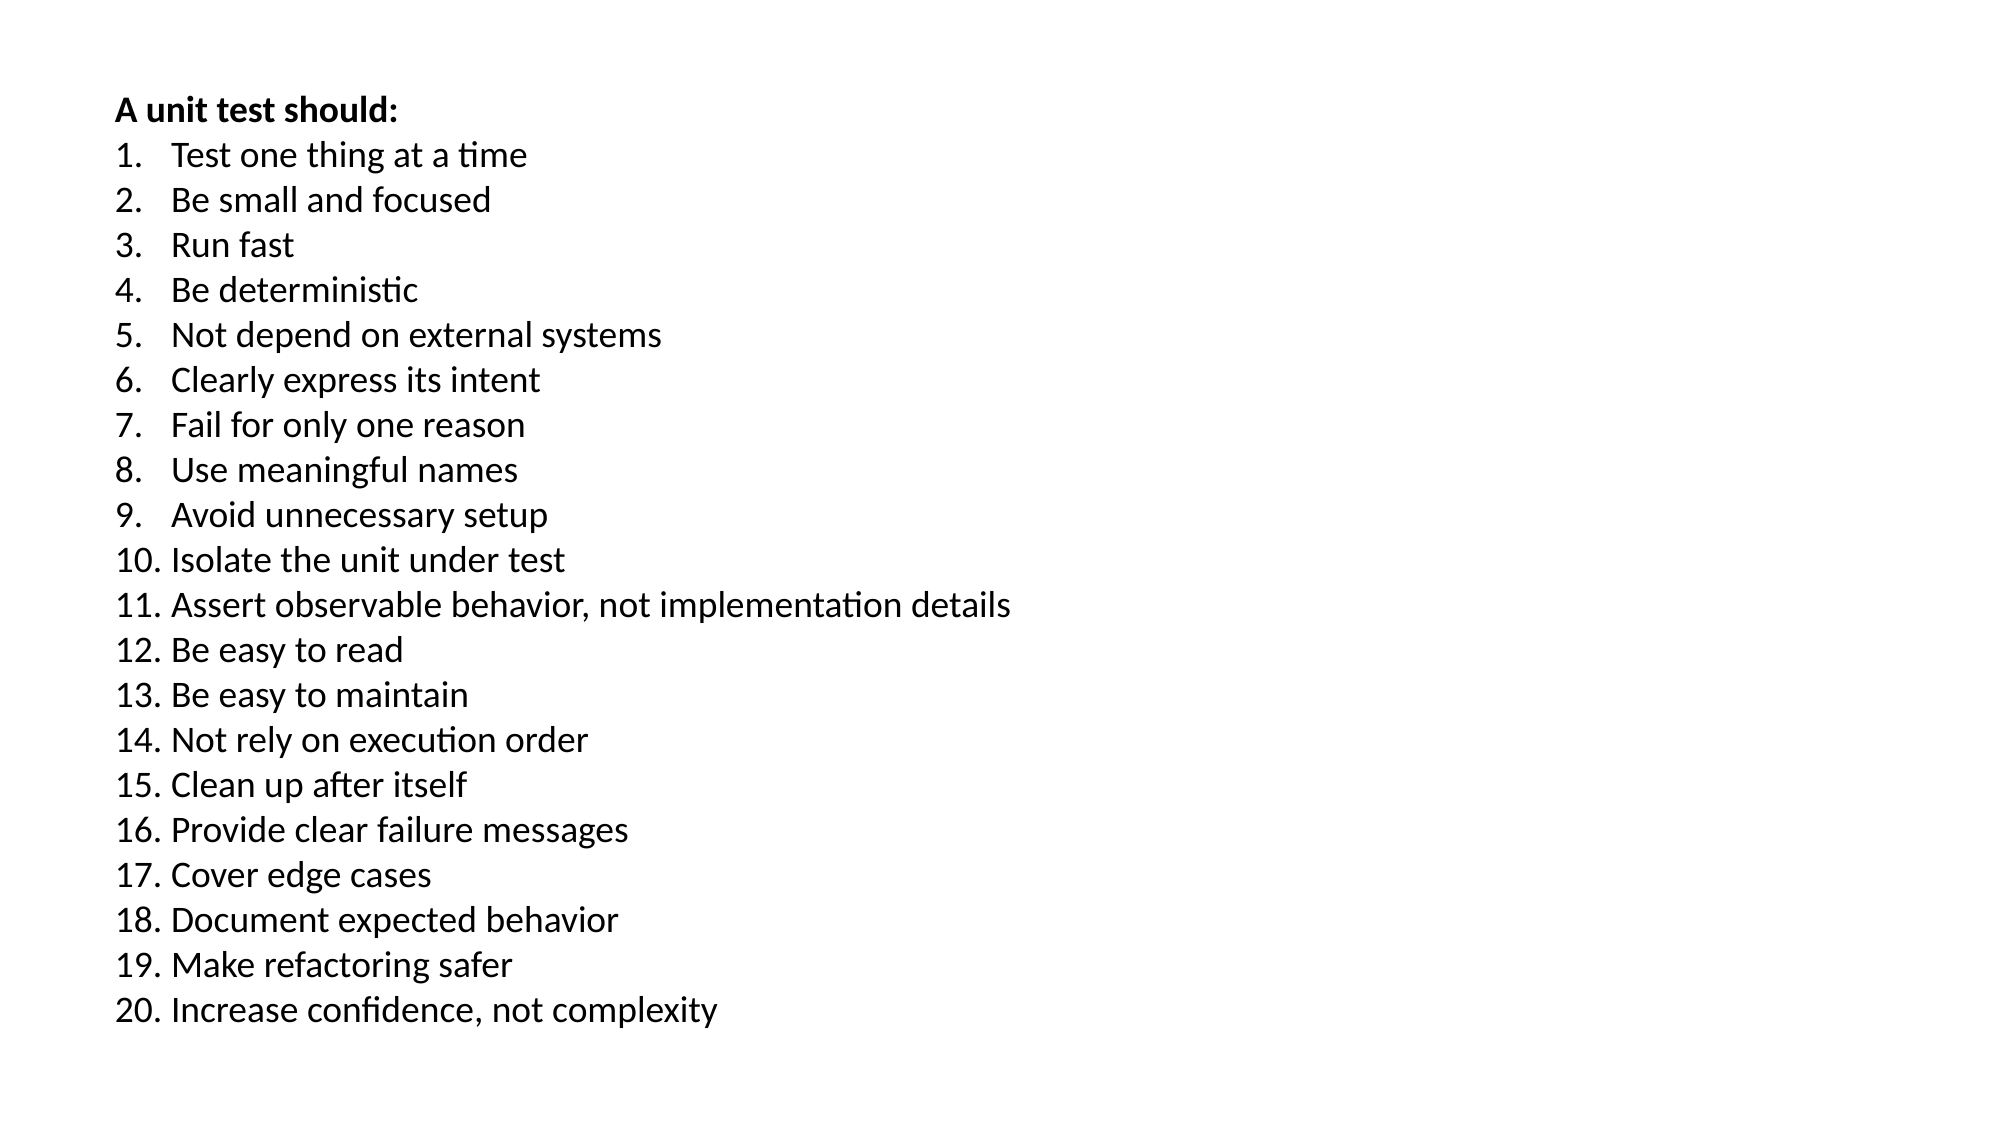

A unit test should:
Test one thing at a time
Be small and focused
Run fast
Be deterministic
Not depend on external systems
Clearly express its intent
Fail for only one reason
Use meaningful names
Avoid unnecessary setup
Isolate the unit under test
Assert observable behavior, not implementation details
Be easy to read
Be easy to maintain
Not rely on execution order
Clean up after itself
Provide clear failure messages
Cover edge cases
Document expected behavior
Make refactoring safer
Increase confidence, not complexity